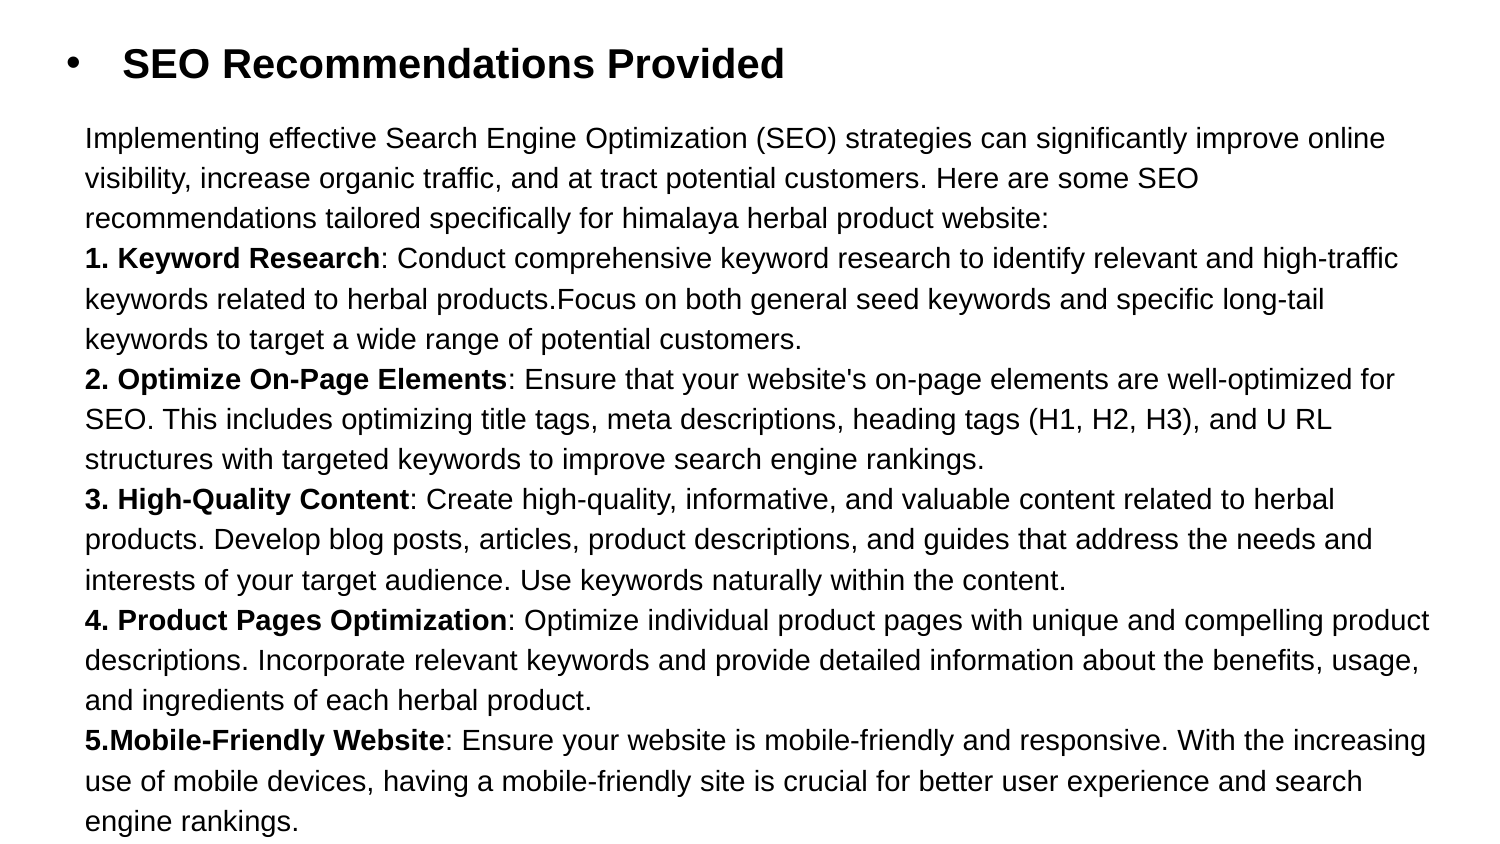

# SEO Recommendations Provided
Implementing effective Search Engine Optimization (SEO) strategies can significantly improve online visibility, increase organic traffic, and at tract potential customers. Here are some SEO recommendations tailored specifically for himalaya herbal product website:
1. Keyword Research: Conduct comprehensive keyword research to identify relevant and high-traffic keywords related to herbal products.Focus on both general seed keywords and specific long-tail keywords to target a wide range of potential customers.
2. Optimize On-Page Elements: Ensure that your website's on-page elements are well-optimized for SEO. This includes optimizing title tags, meta descriptions, heading tags (H1, H2, H3), and U RL structures with targeted keywords to improve search engine rankings.
3. High-Quality Content: Create high-quality, informative, and valuable content related to herbal products. Develop blog posts, articles, product descriptions, and guides that address the needs and interests of your target audience. Use keywords naturally within the content.
4. Product Pages Optimization: Optimize individual product pages with unique and compelling product descriptions. Incorporate relevant keywords and provide detailed information about the benefits, usage, and ingredients of each herbal product.
5.Mobile-Friendly Website: Ensure your website is mobile-friendly and responsive. With the increasing use of mobile devices, having a mobile-friendly site is crucial for better user experience and search engine rankings.